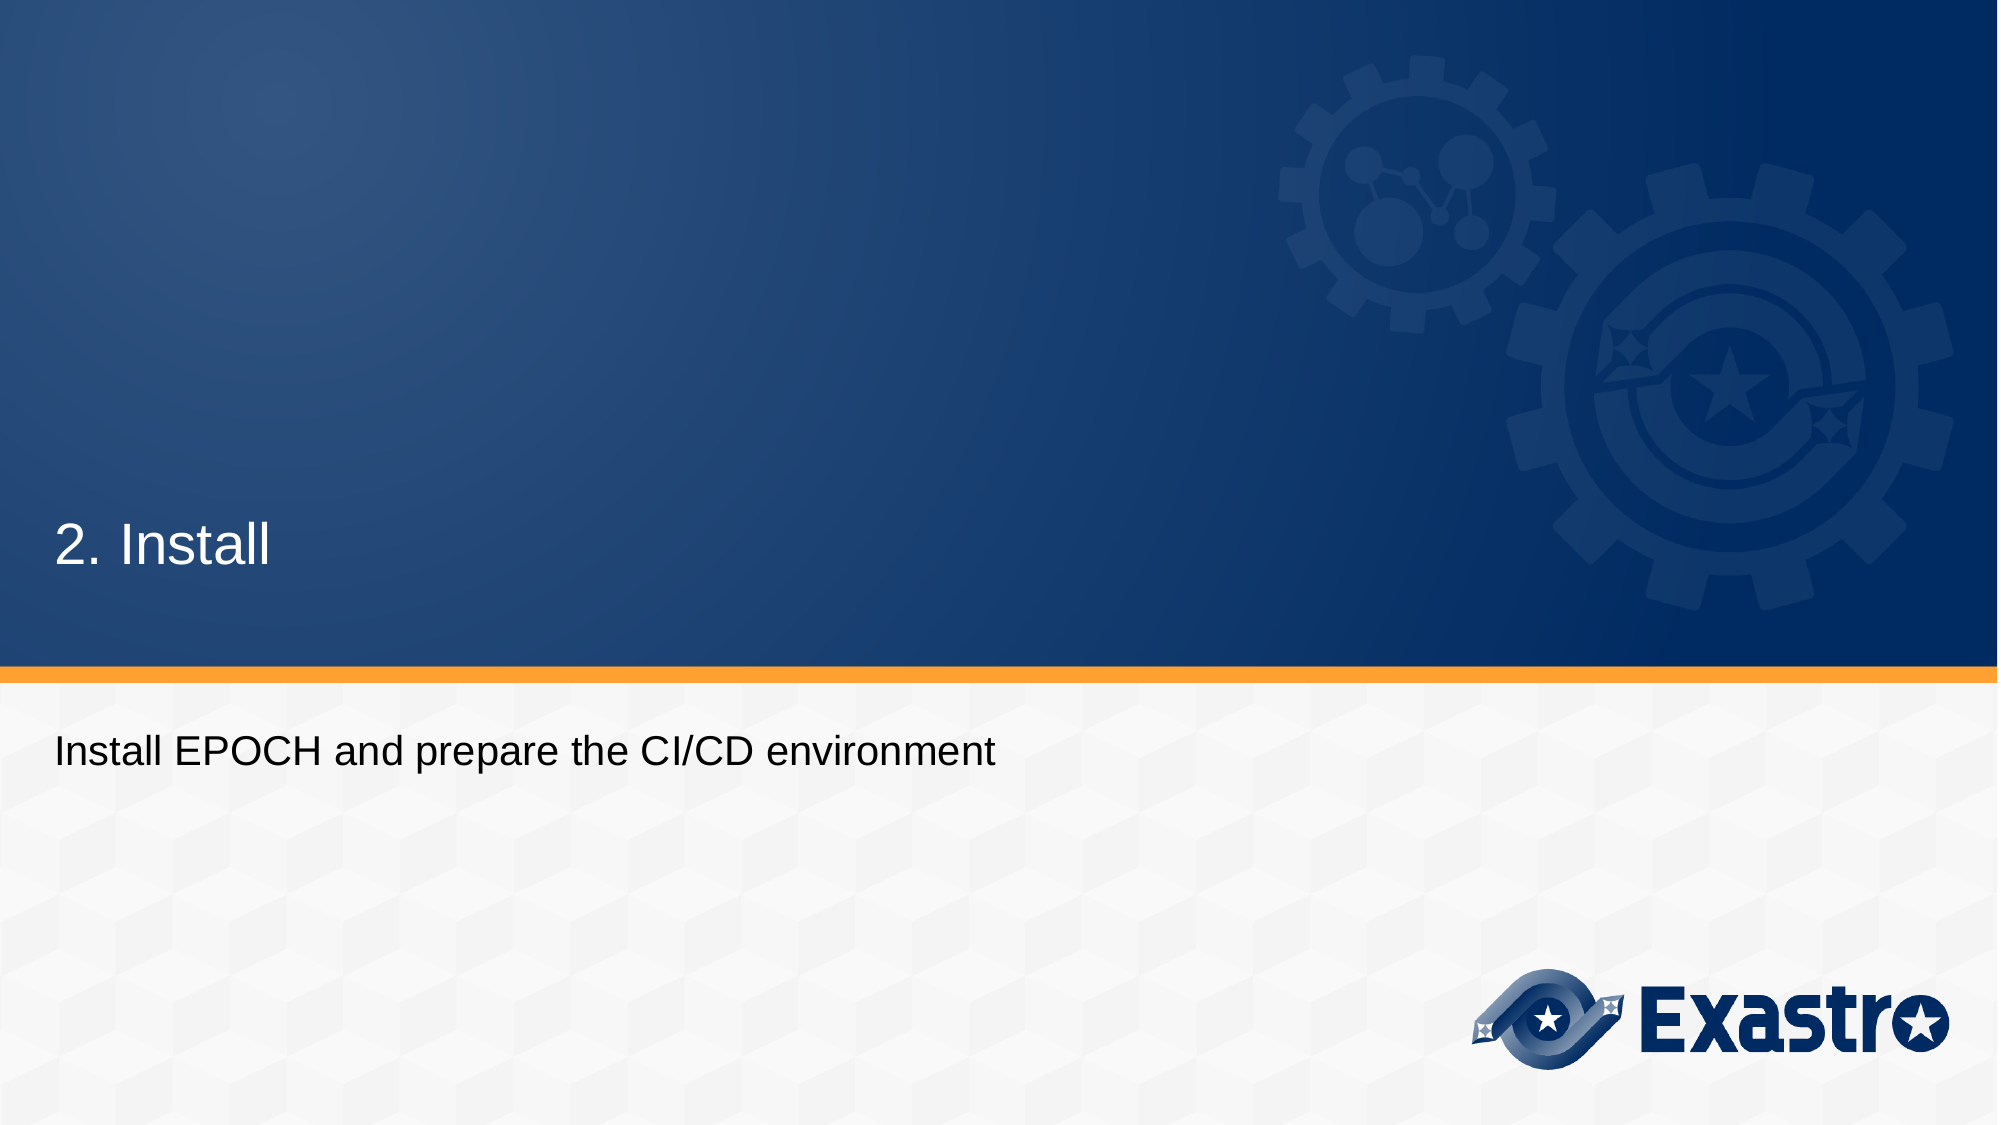

# 2. Install
Install EPOCH and prepare the CI/CD environment